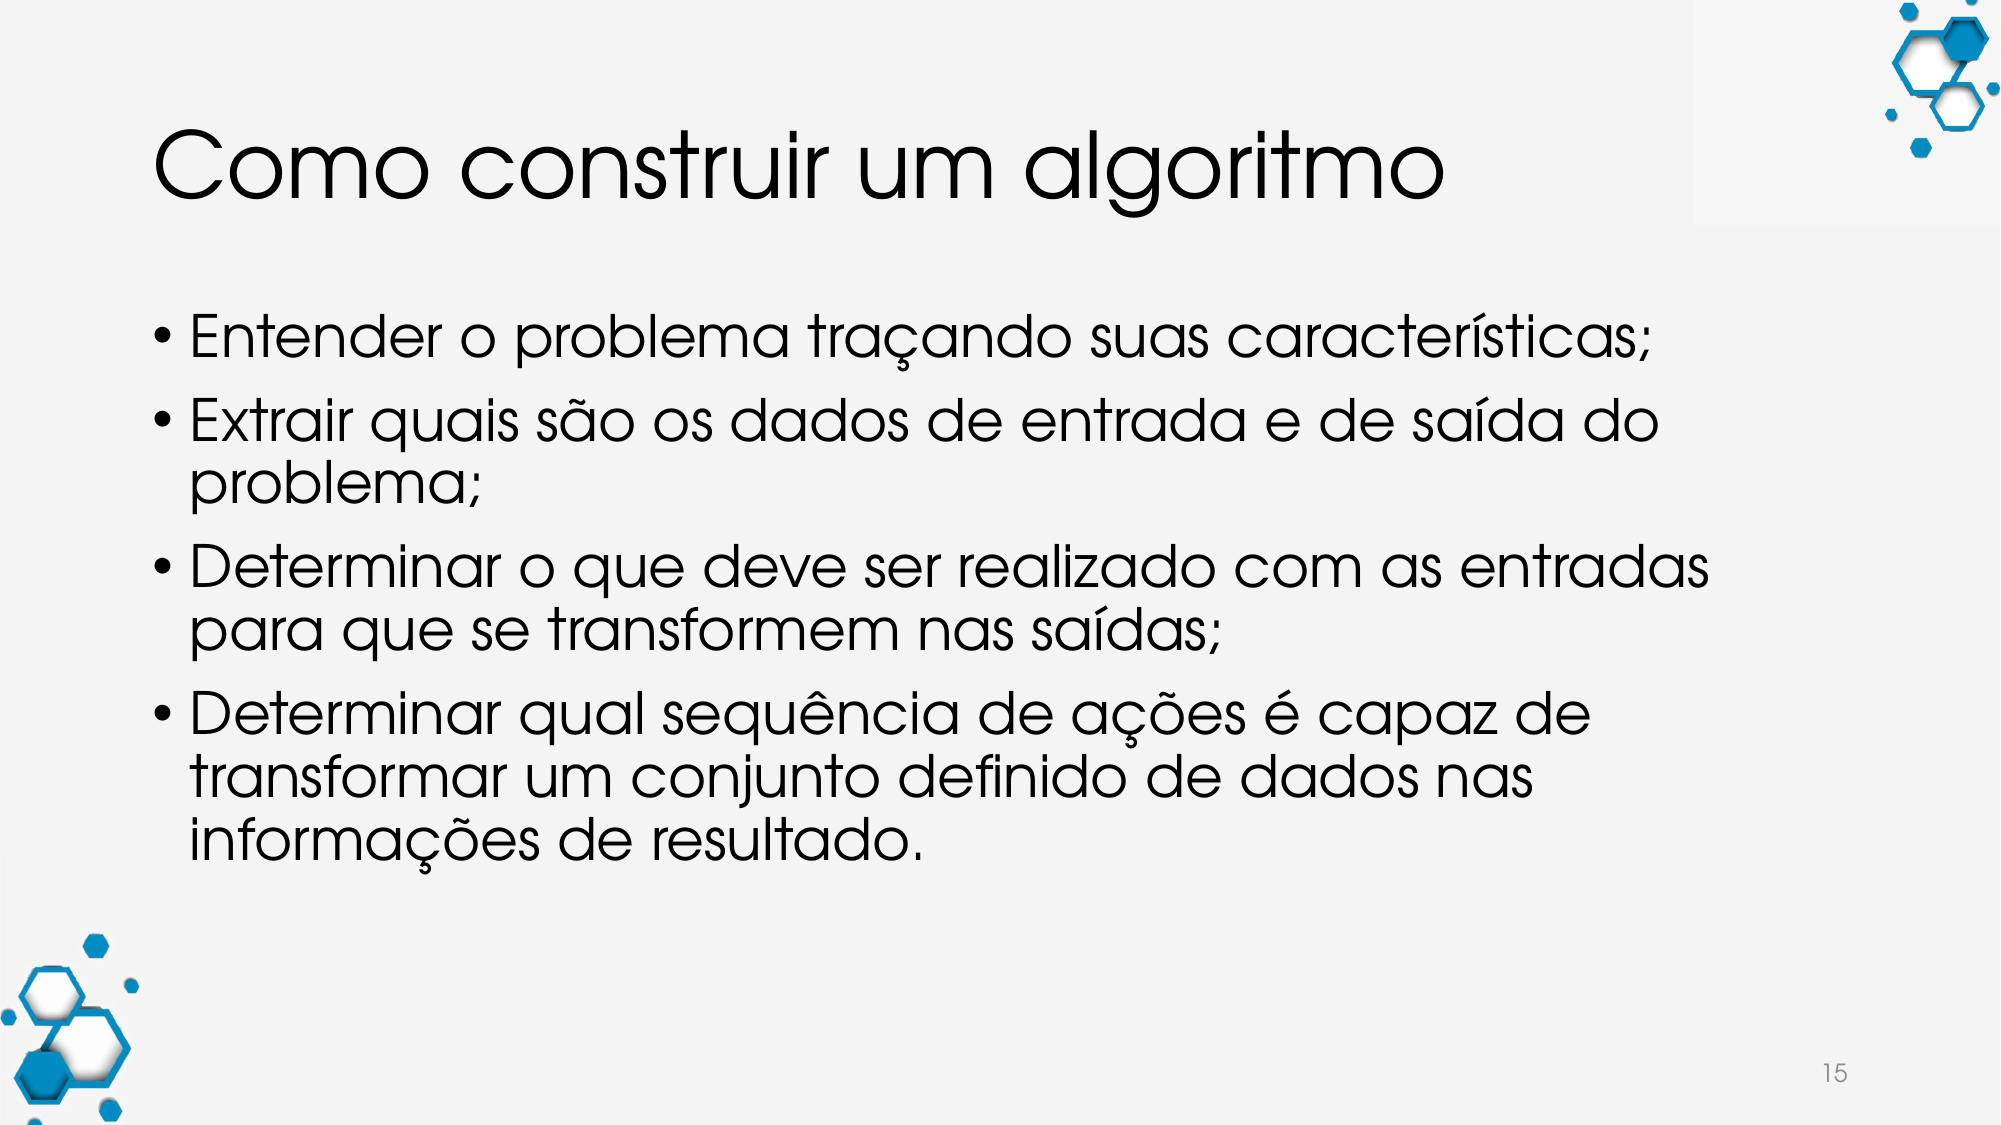

# Como construir um algoritmo
Entender o problema traçando suas características;
Extrair quais são os dados de entrada e de saída do problema;
Determinar o que deve ser realizado com as entradas para que se transformem nas saídas;
Determinar qual sequência de ações é capaz de transformar um conjunto definido de dados nas informações de resultado.
15